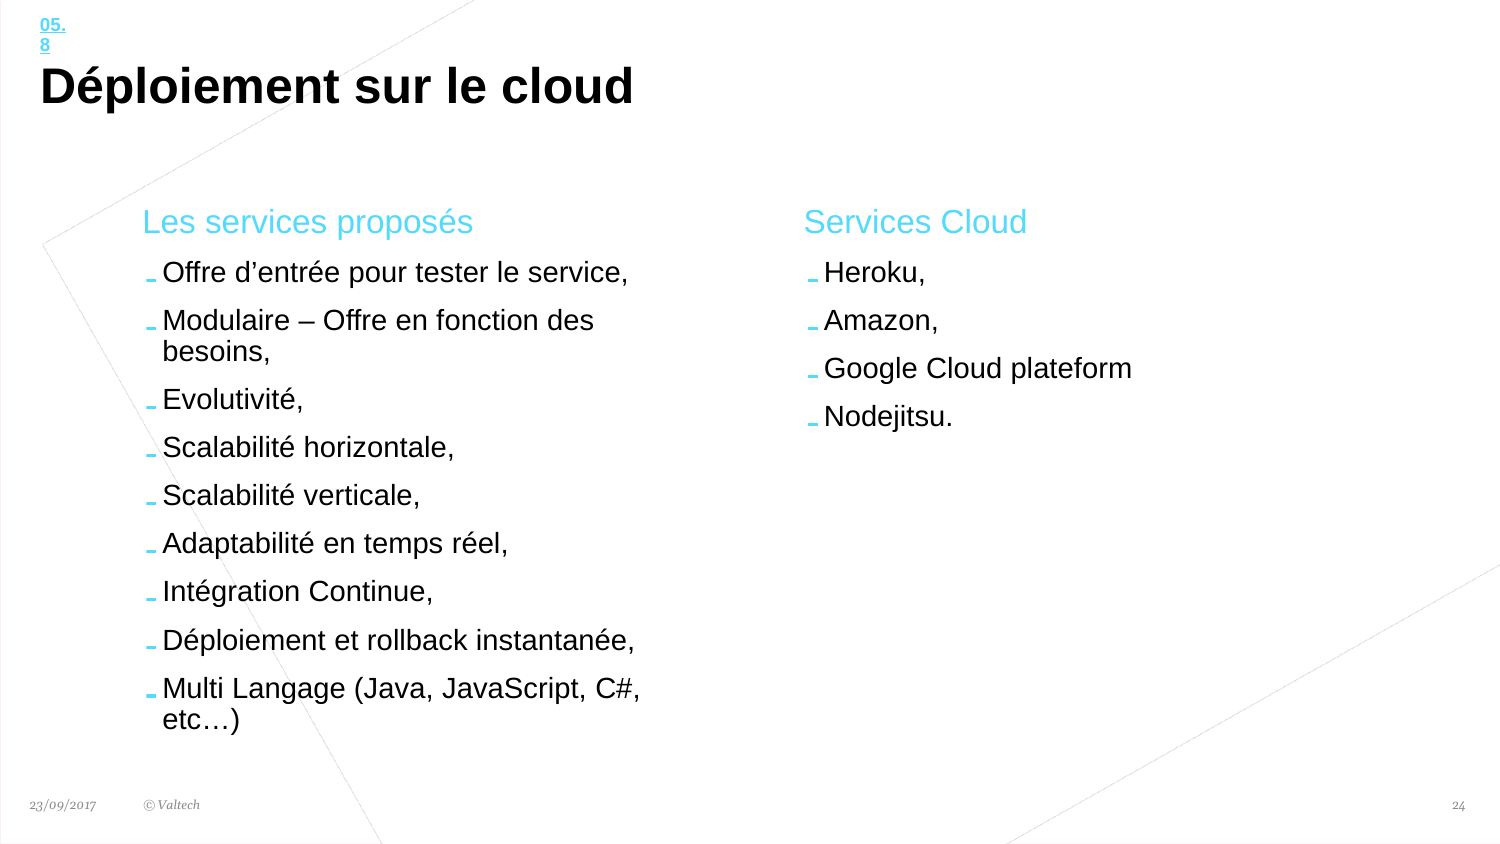

05.8
# Déploiement sur le cloud
Les services proposés
Offre d’entrée pour tester le service,
Modulaire – Offre en fonction des besoins,
Evolutivité,
Scalabilité horizontale,
Scalabilité verticale,
Adaptabilité en temps réel,
Intégration Continue,
Déploiement et rollback instantanée,
Multi Langage (Java, JavaScript, C#, etc…)
Services Cloud
Heroku,
Amazon,
Google Cloud plateform
Nodejitsu.
23/09/2017	© Valtech
24